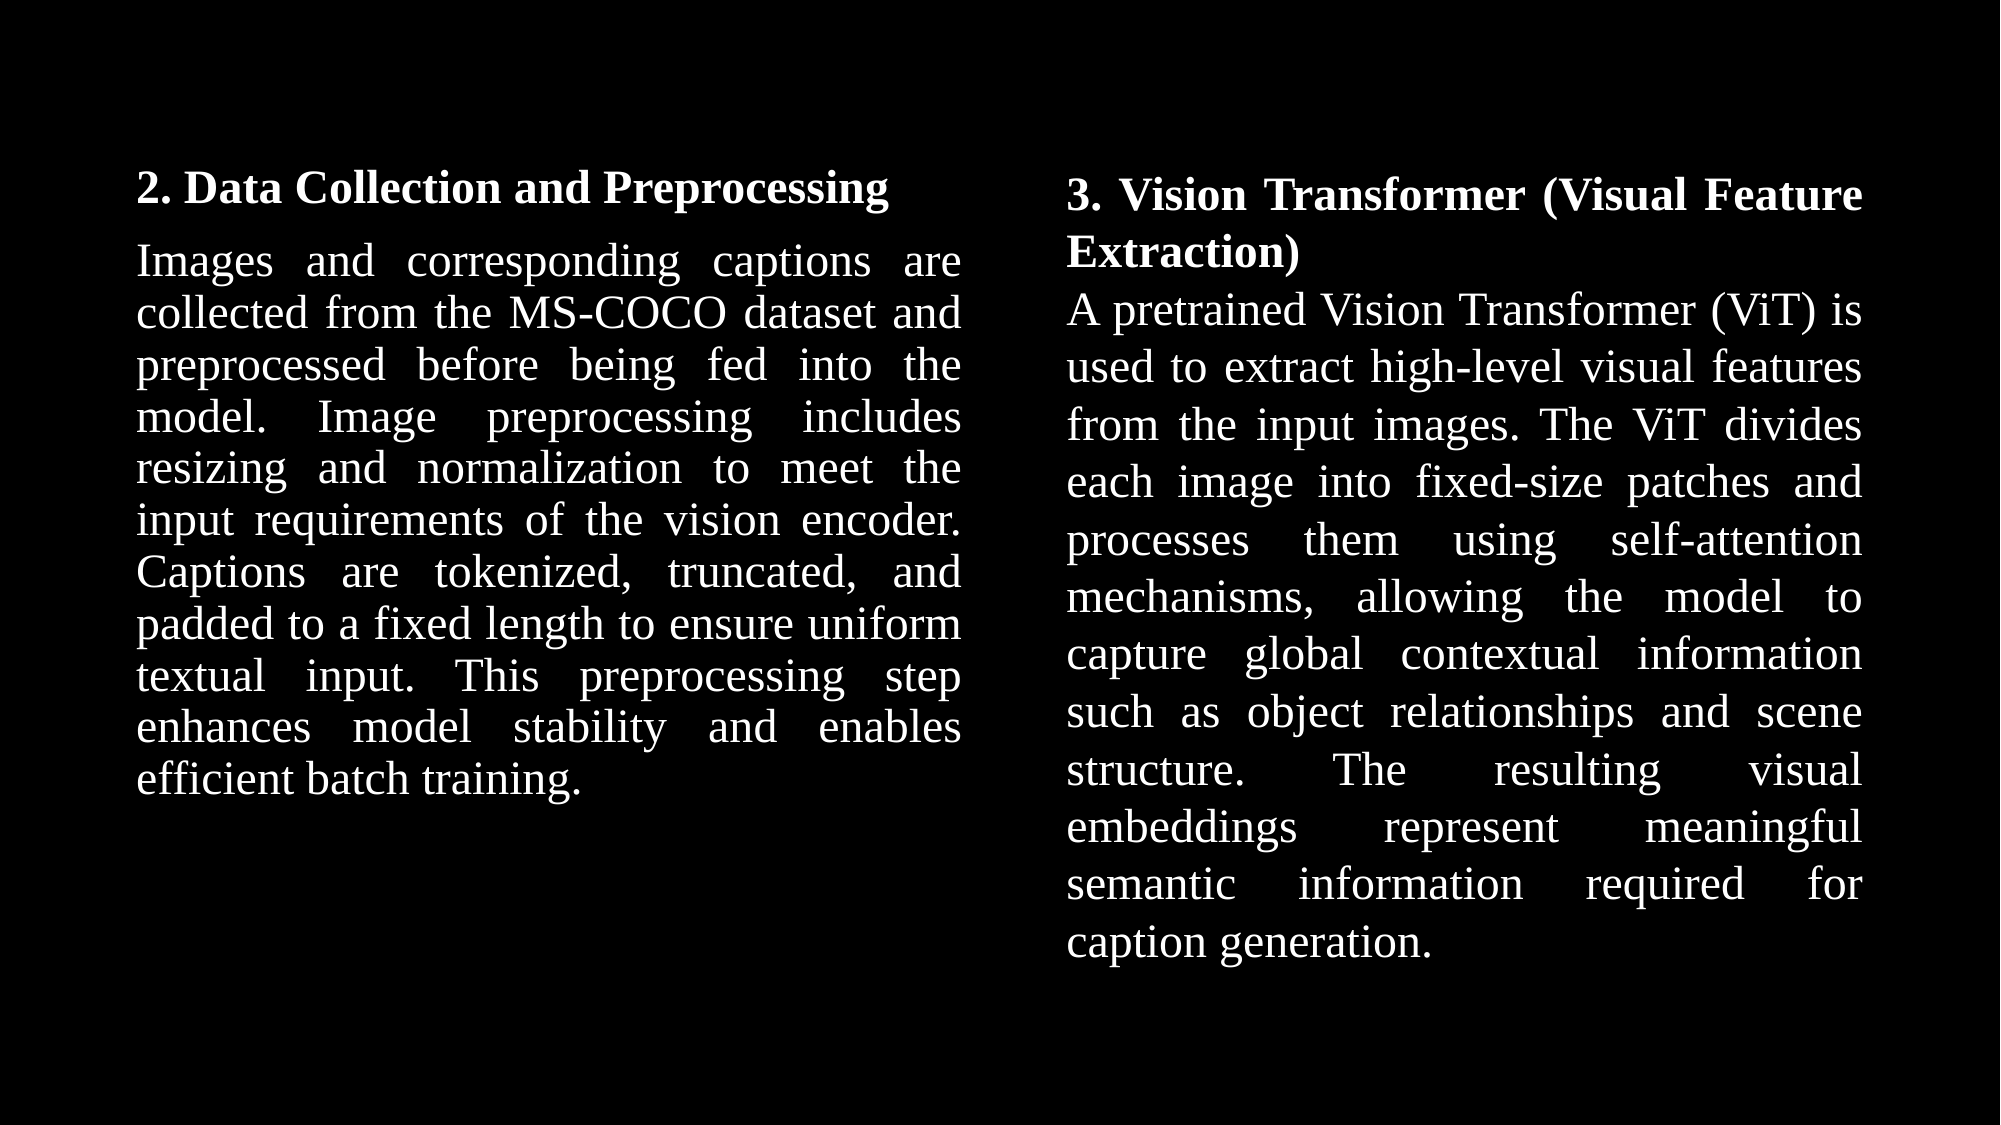

2. Data Collection and Preprocessing
Images and corresponding captions are collected from the MS-COCO dataset and preprocessed before being fed into the model. Image preprocessing includes resizing and normalization to meet the input requirements of the vision encoder. Captions are tokenized, truncated, and padded to a fixed length to ensure uniform textual input. This preprocessing step enhances model stability and enables efficient batch training.

3. Vision Transformer (Visual Feature Extraction)
A pretrained Vision Transformer (ViT) is used to extract high-level visual features from the input images. The ViT divides each image into fixed-size patches and processes them using self-attention mechanisms, allowing the model to capture global contextual information such as object relationships and scene structure. The resulting visual embeddings represent meaningful semantic information required for caption generation.